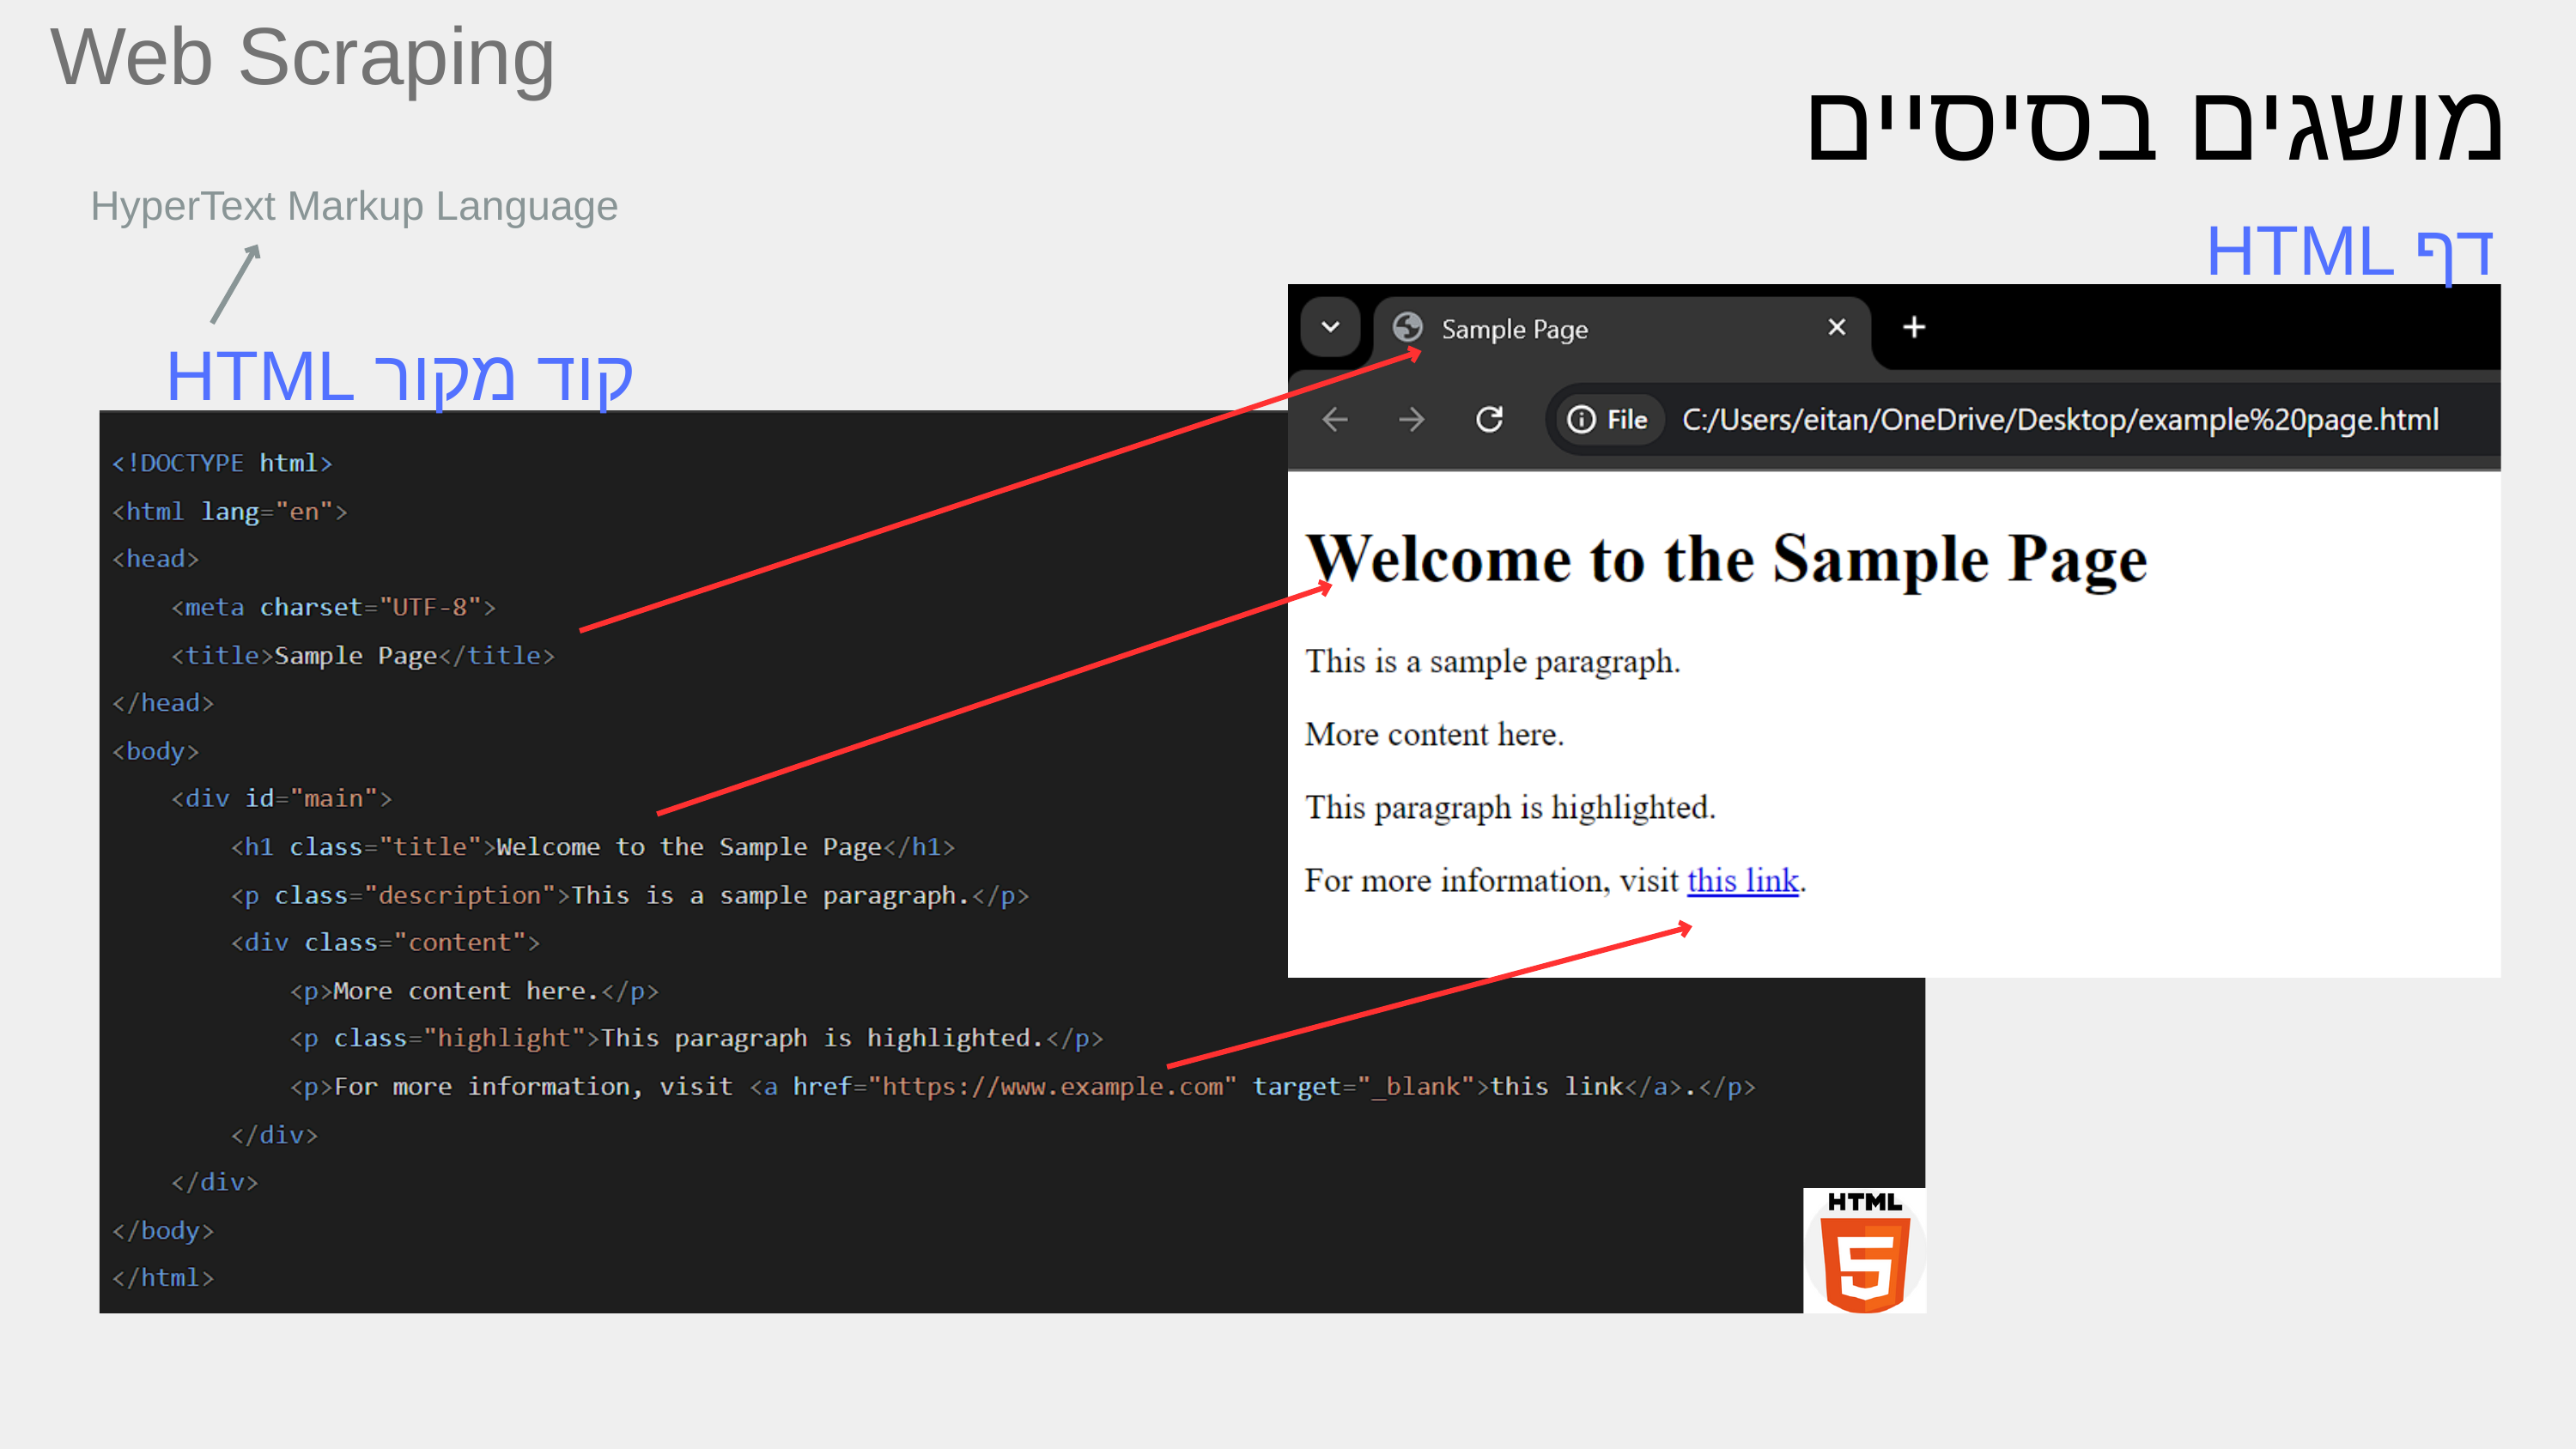

Web Scraping
מושגים בסיסיים
HyperText Markup Language
דף HTML

קוד מקור HTML